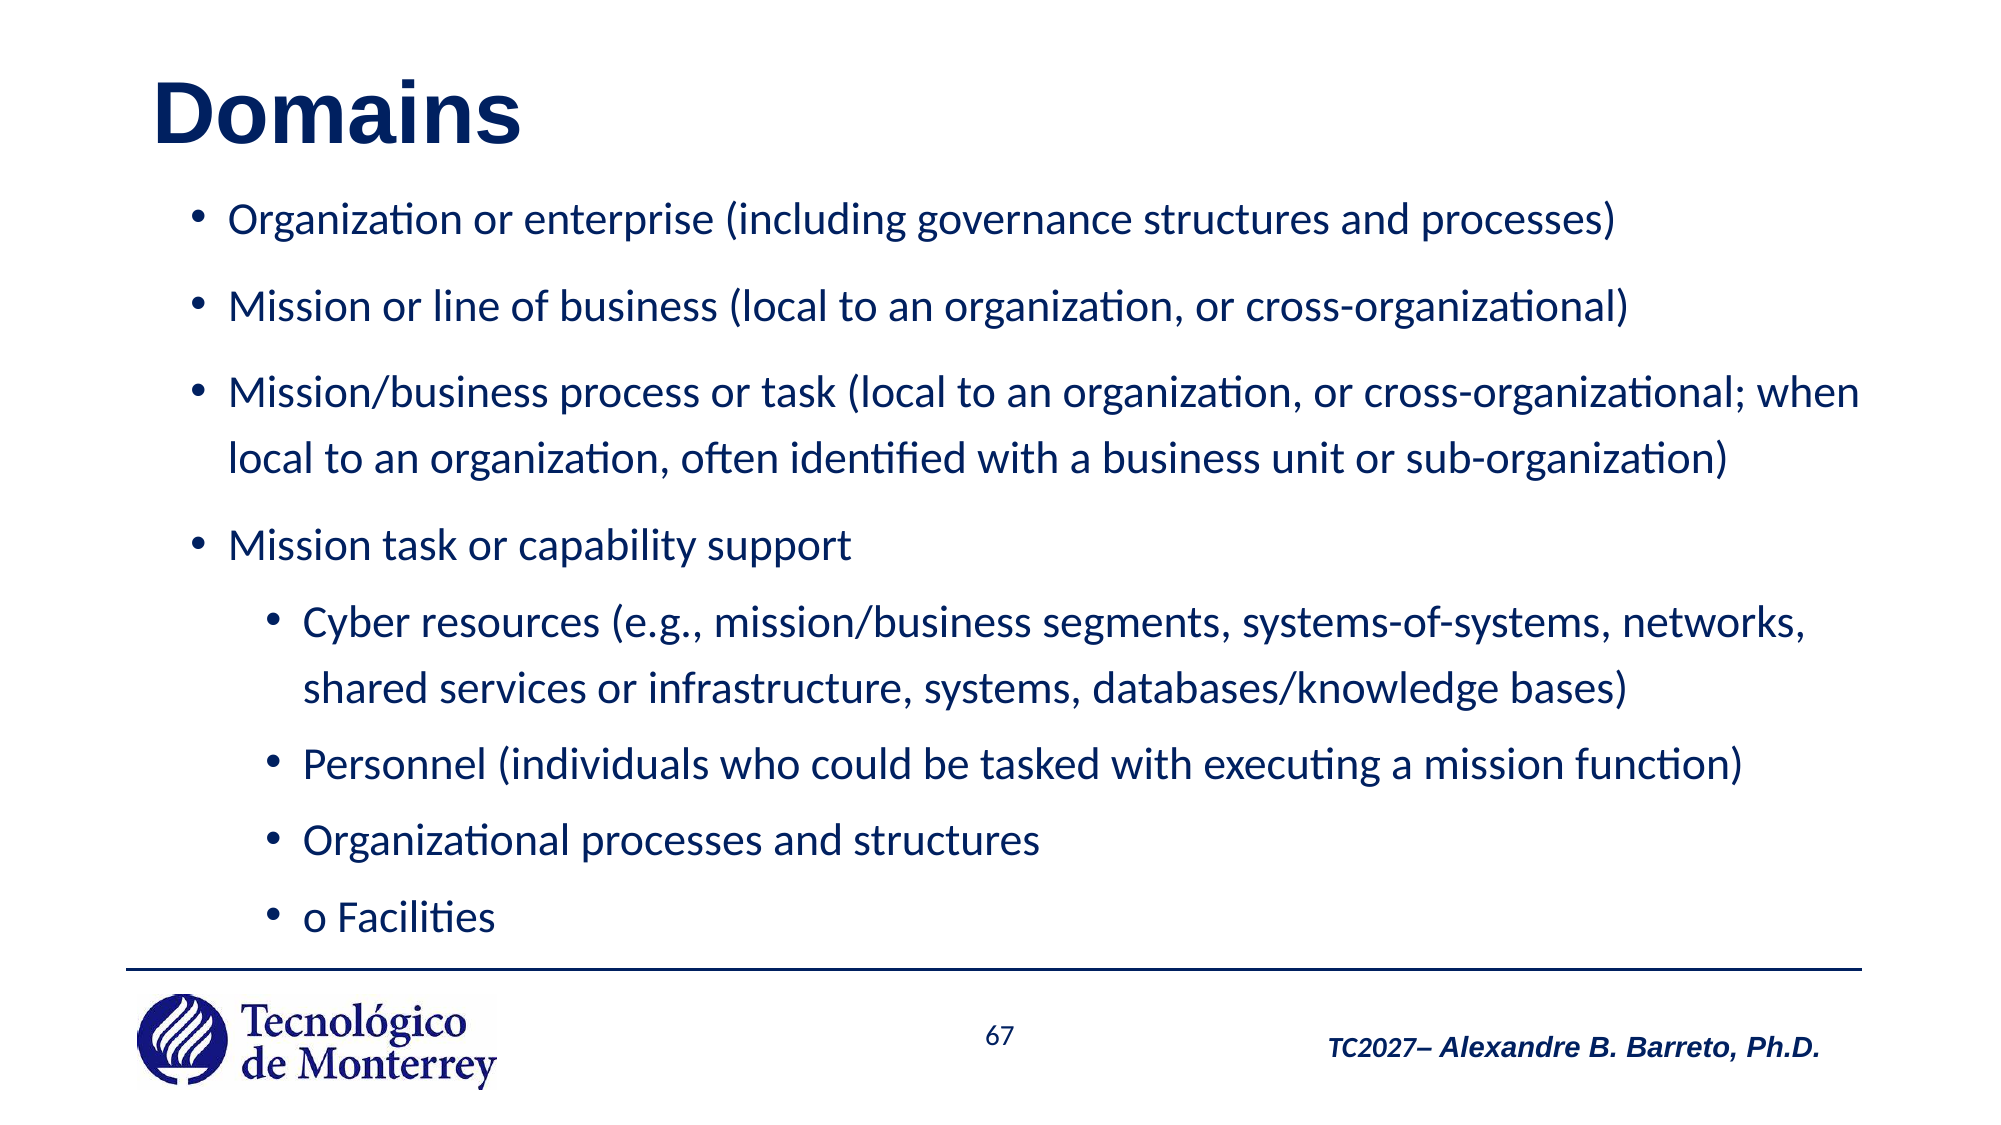

# Domains
Organization or enterprise (including governance structures and processes)
Mission or line of business (local to an organization, or cross-organizational)
Mission/business process or task (local to an organization, or cross-organizational; when local to an organization, often identified with a business unit or sub-organization)
Mission task or capability support
Cyber resources (e.g., mission/business segments, systems-of-systems, networks, shared services or infrastructure, systems, databases/knowledge bases)
Personnel (individuals who could be tasked with executing a mission function)
Organizational processes and structures
o Facilities